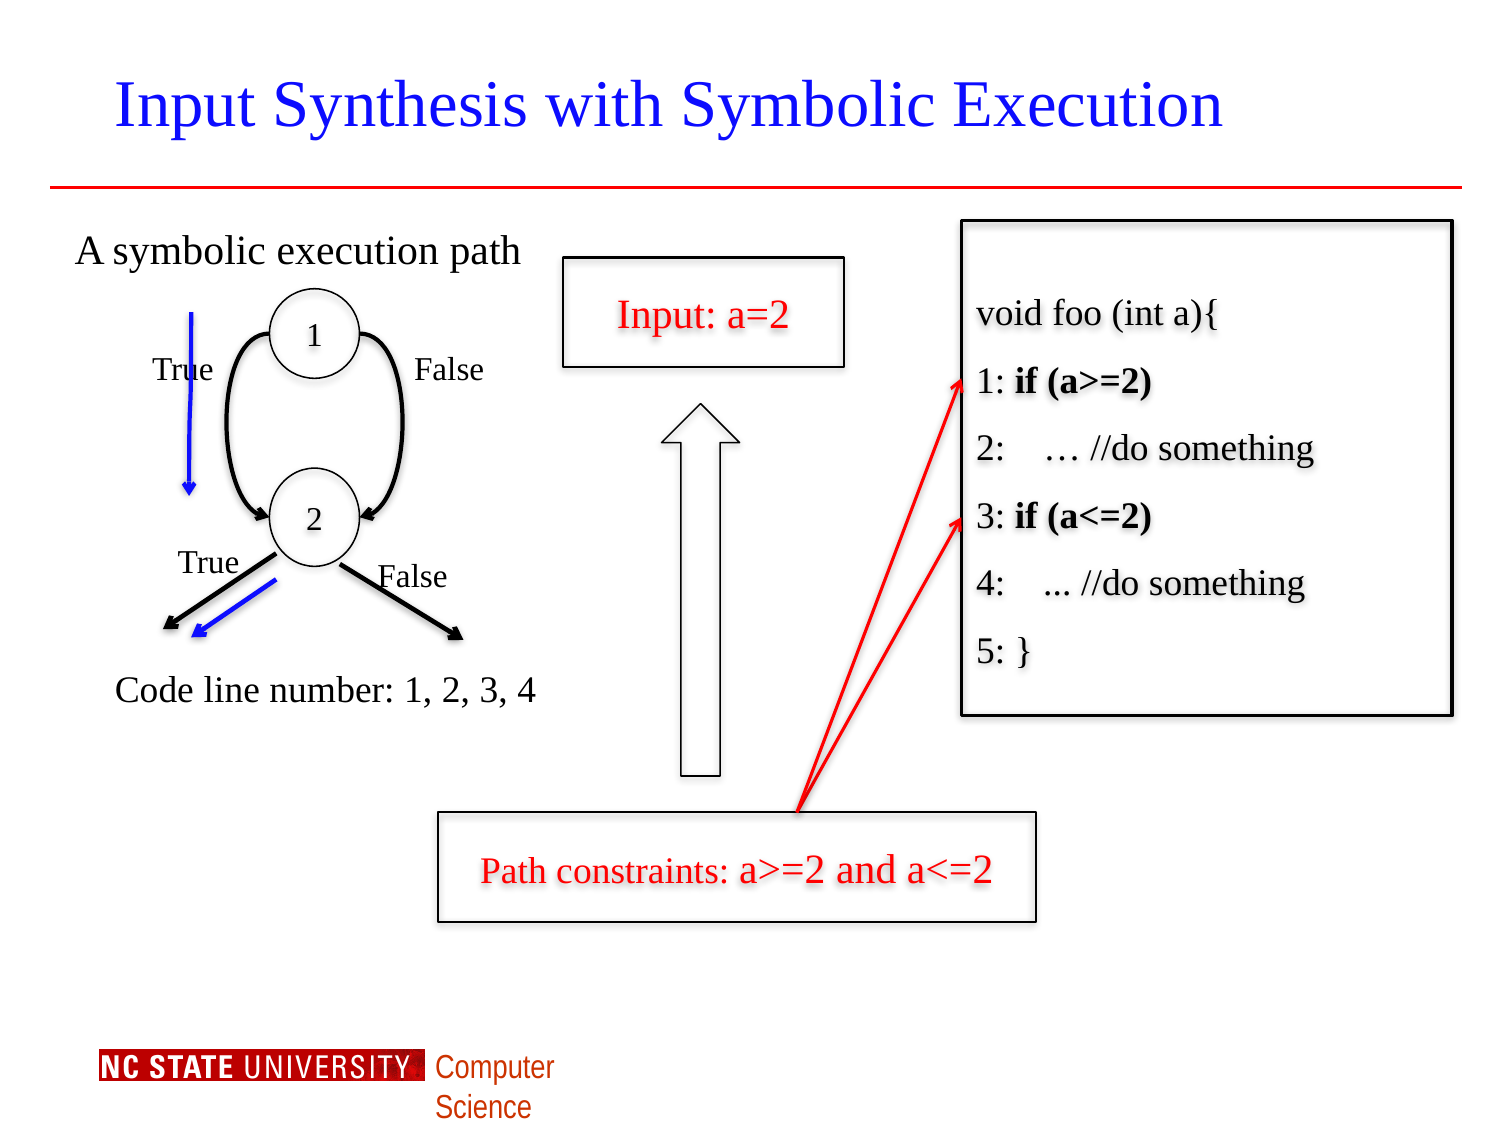

# Input Synthesis with Symbolic Execution
A symbolic execution path
void foo (int a){
1: if (a>=2)
2:    … //do something
3: if (a<=2)
4:    ... //do something
5: }
Input: a=2
1
True
False

2

True
False

Code line number: 1, 2, 3, 4
Path constraints: a>=2 and a<=2